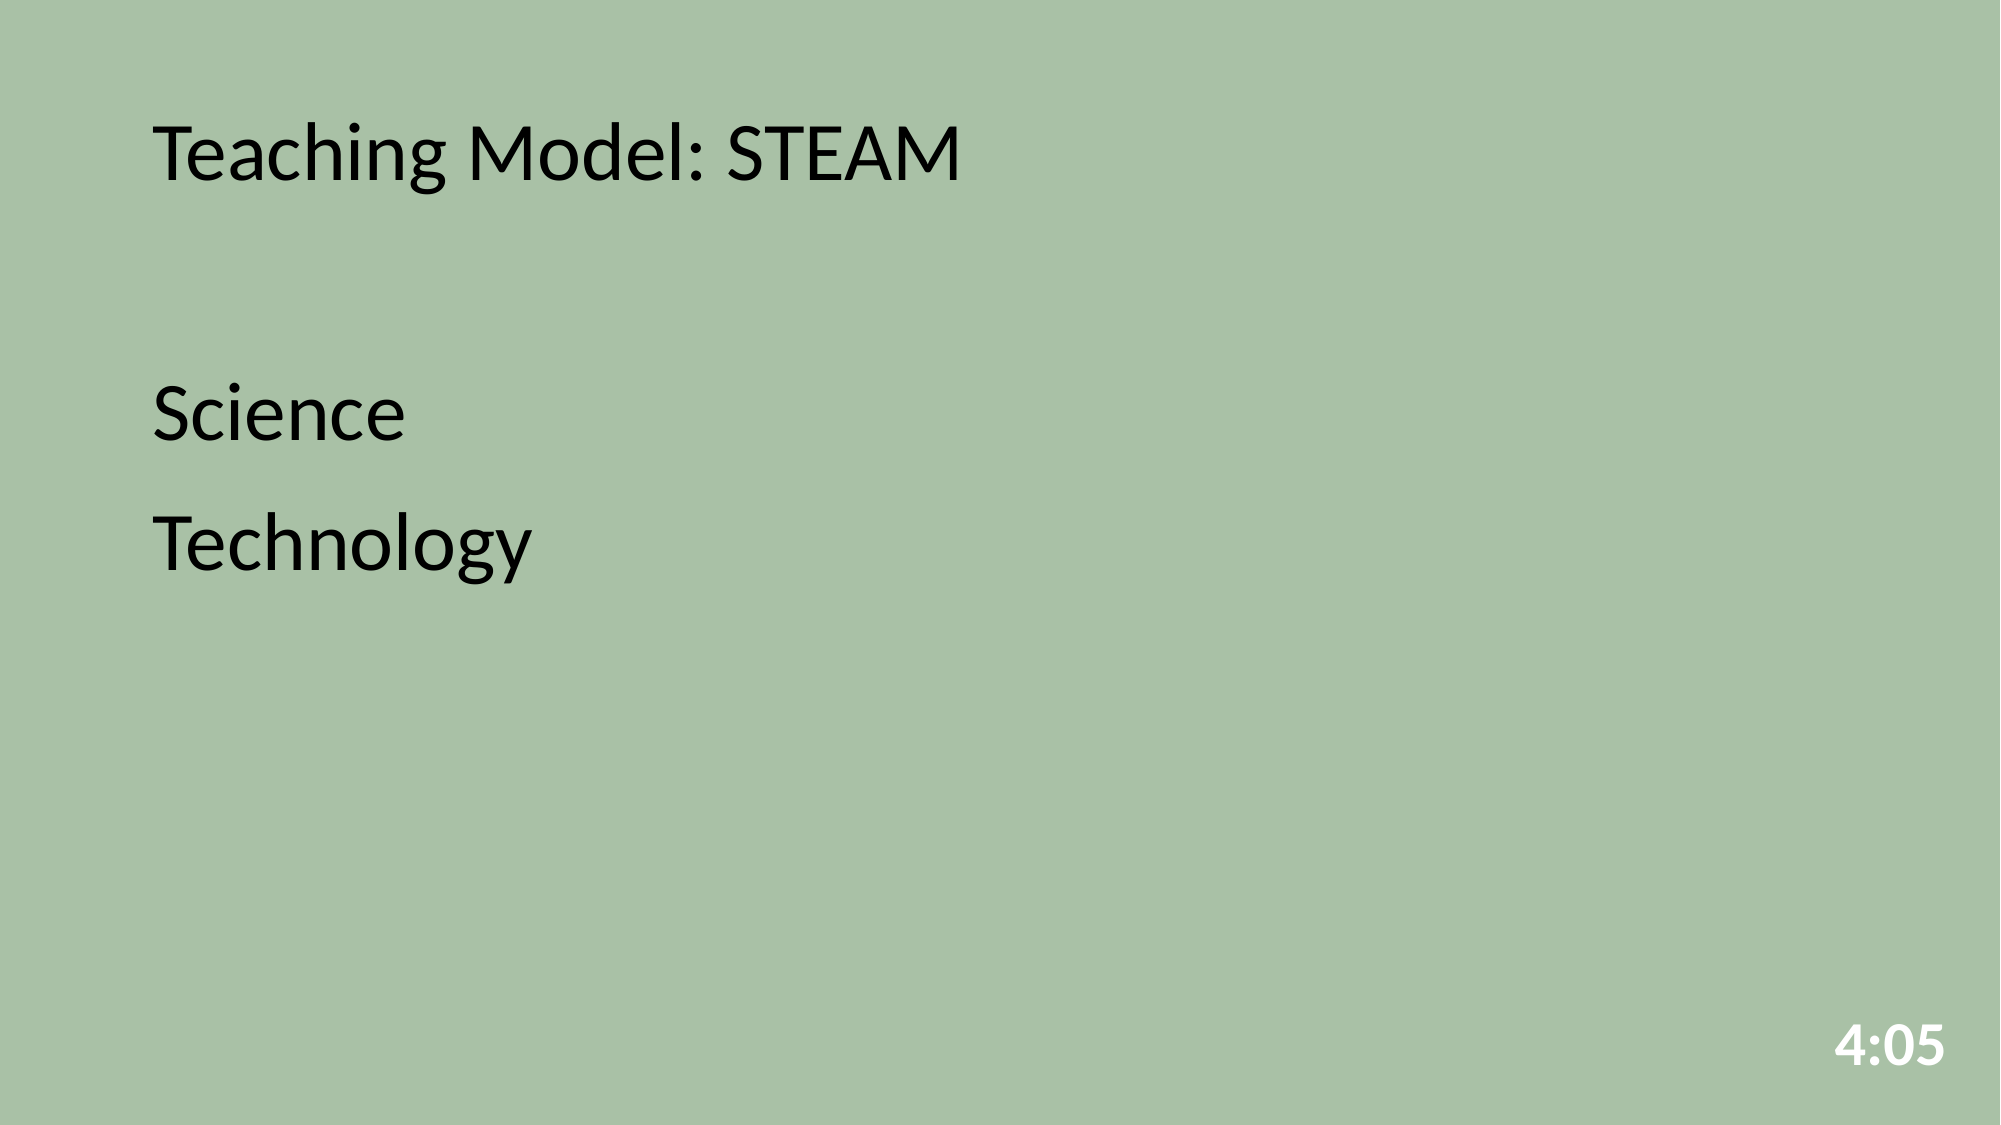

# Teaching Model: STEAM Science Technology
4:05